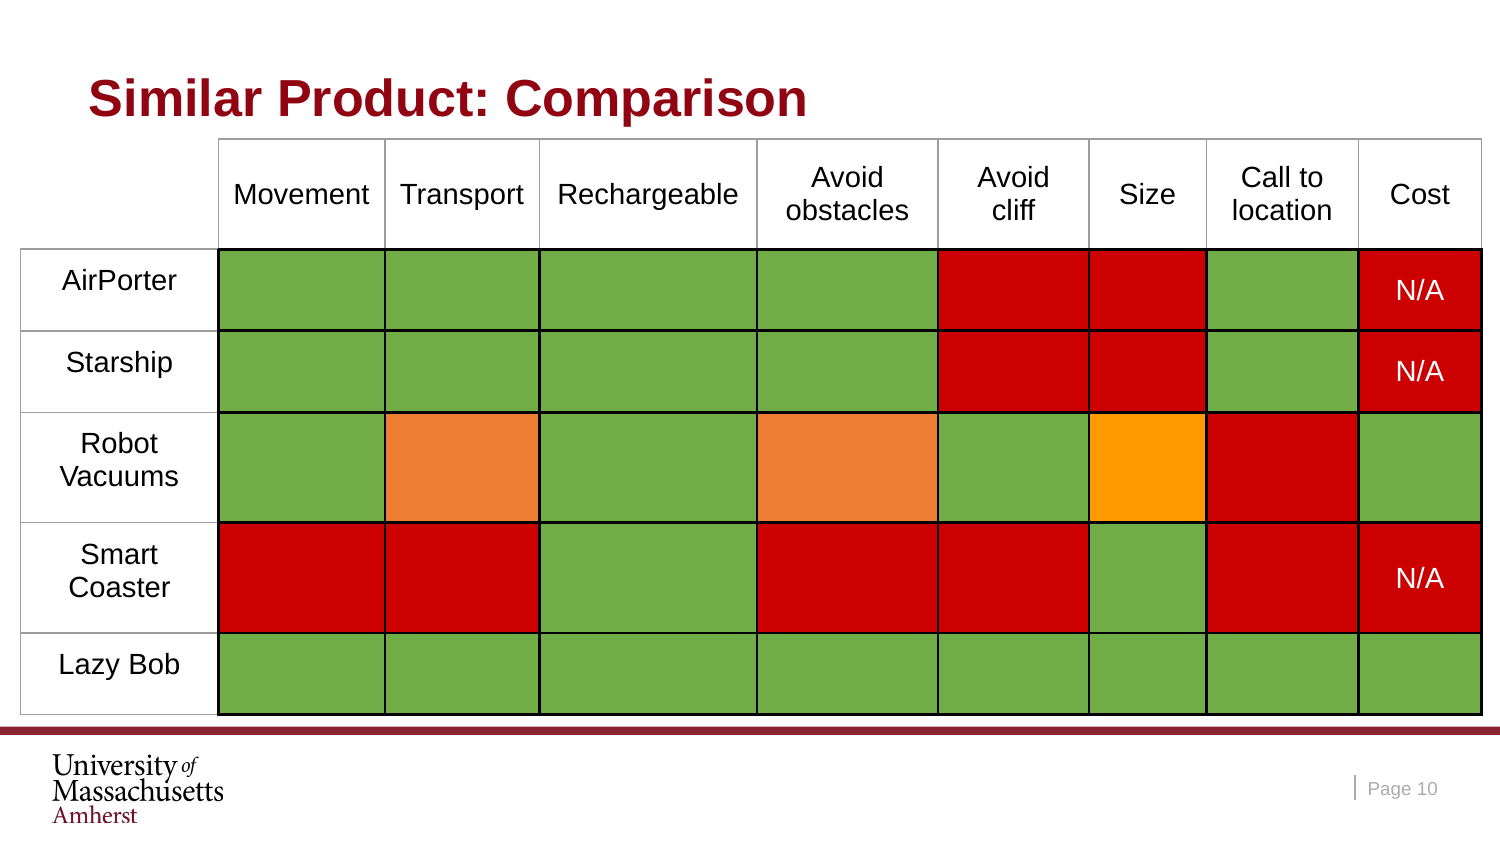

# Similar Product: Comparison
|  | Movement | Transport | Rechargeable | Avoid obstacles | Avoid cliff | Size | Call to location | Cost |
| --- | --- | --- | --- | --- | --- | --- | --- | --- |
| AirPorter |  |  |  |  |  |  |  | N/A |
| Starship |  |  |  |  |  |  |  | N/A |
| Robot Vacuums |  |  |  |  |  |  |  |  |
| Smart Coaster |  |  |  |  |  |  |  | N/A |
| Lazy Bob |  |  |  |  |  |  |  |  |

Page 10